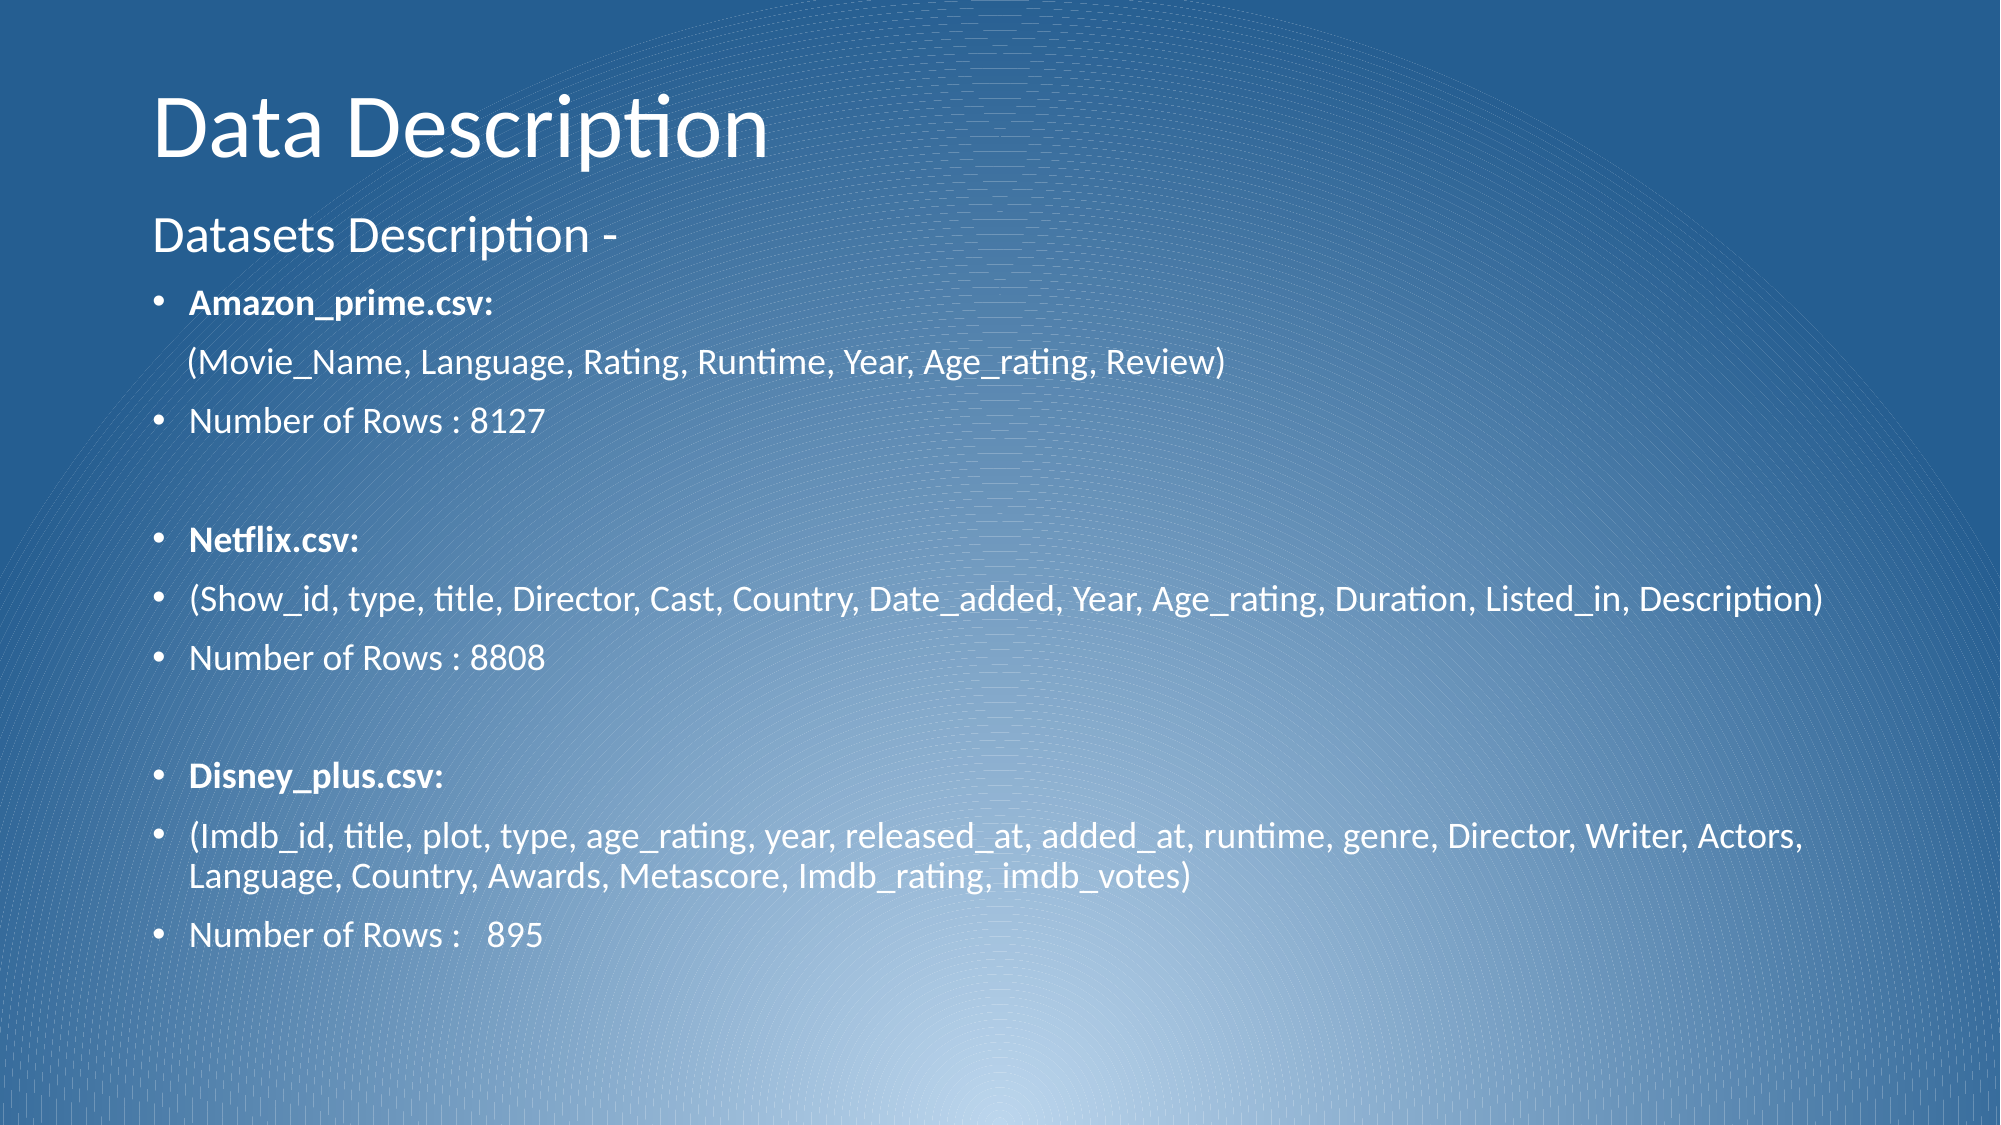

# Data Description
Datasets Description -
Amazon_prime.csv:
    (Movie_Name, Language, Rating, Runtime, Year, Age_rating, Review)
Number of Rows : 8127

Netflix.csv:
(Show_id, type, title, Director, Cast, Country, Date_added, Year, Age_rating, Duration, Listed_in, Description)
Number of Rows : 8808

Disney_plus.csv:
(Imdb_id, title, plot, type, age_rating, year, released_at, added_at, runtime, genre, Director, Writer, Actors, Language, Country, Awards, Metascore, Imdb_rating, imdb_votes)
Number of Rows :   895